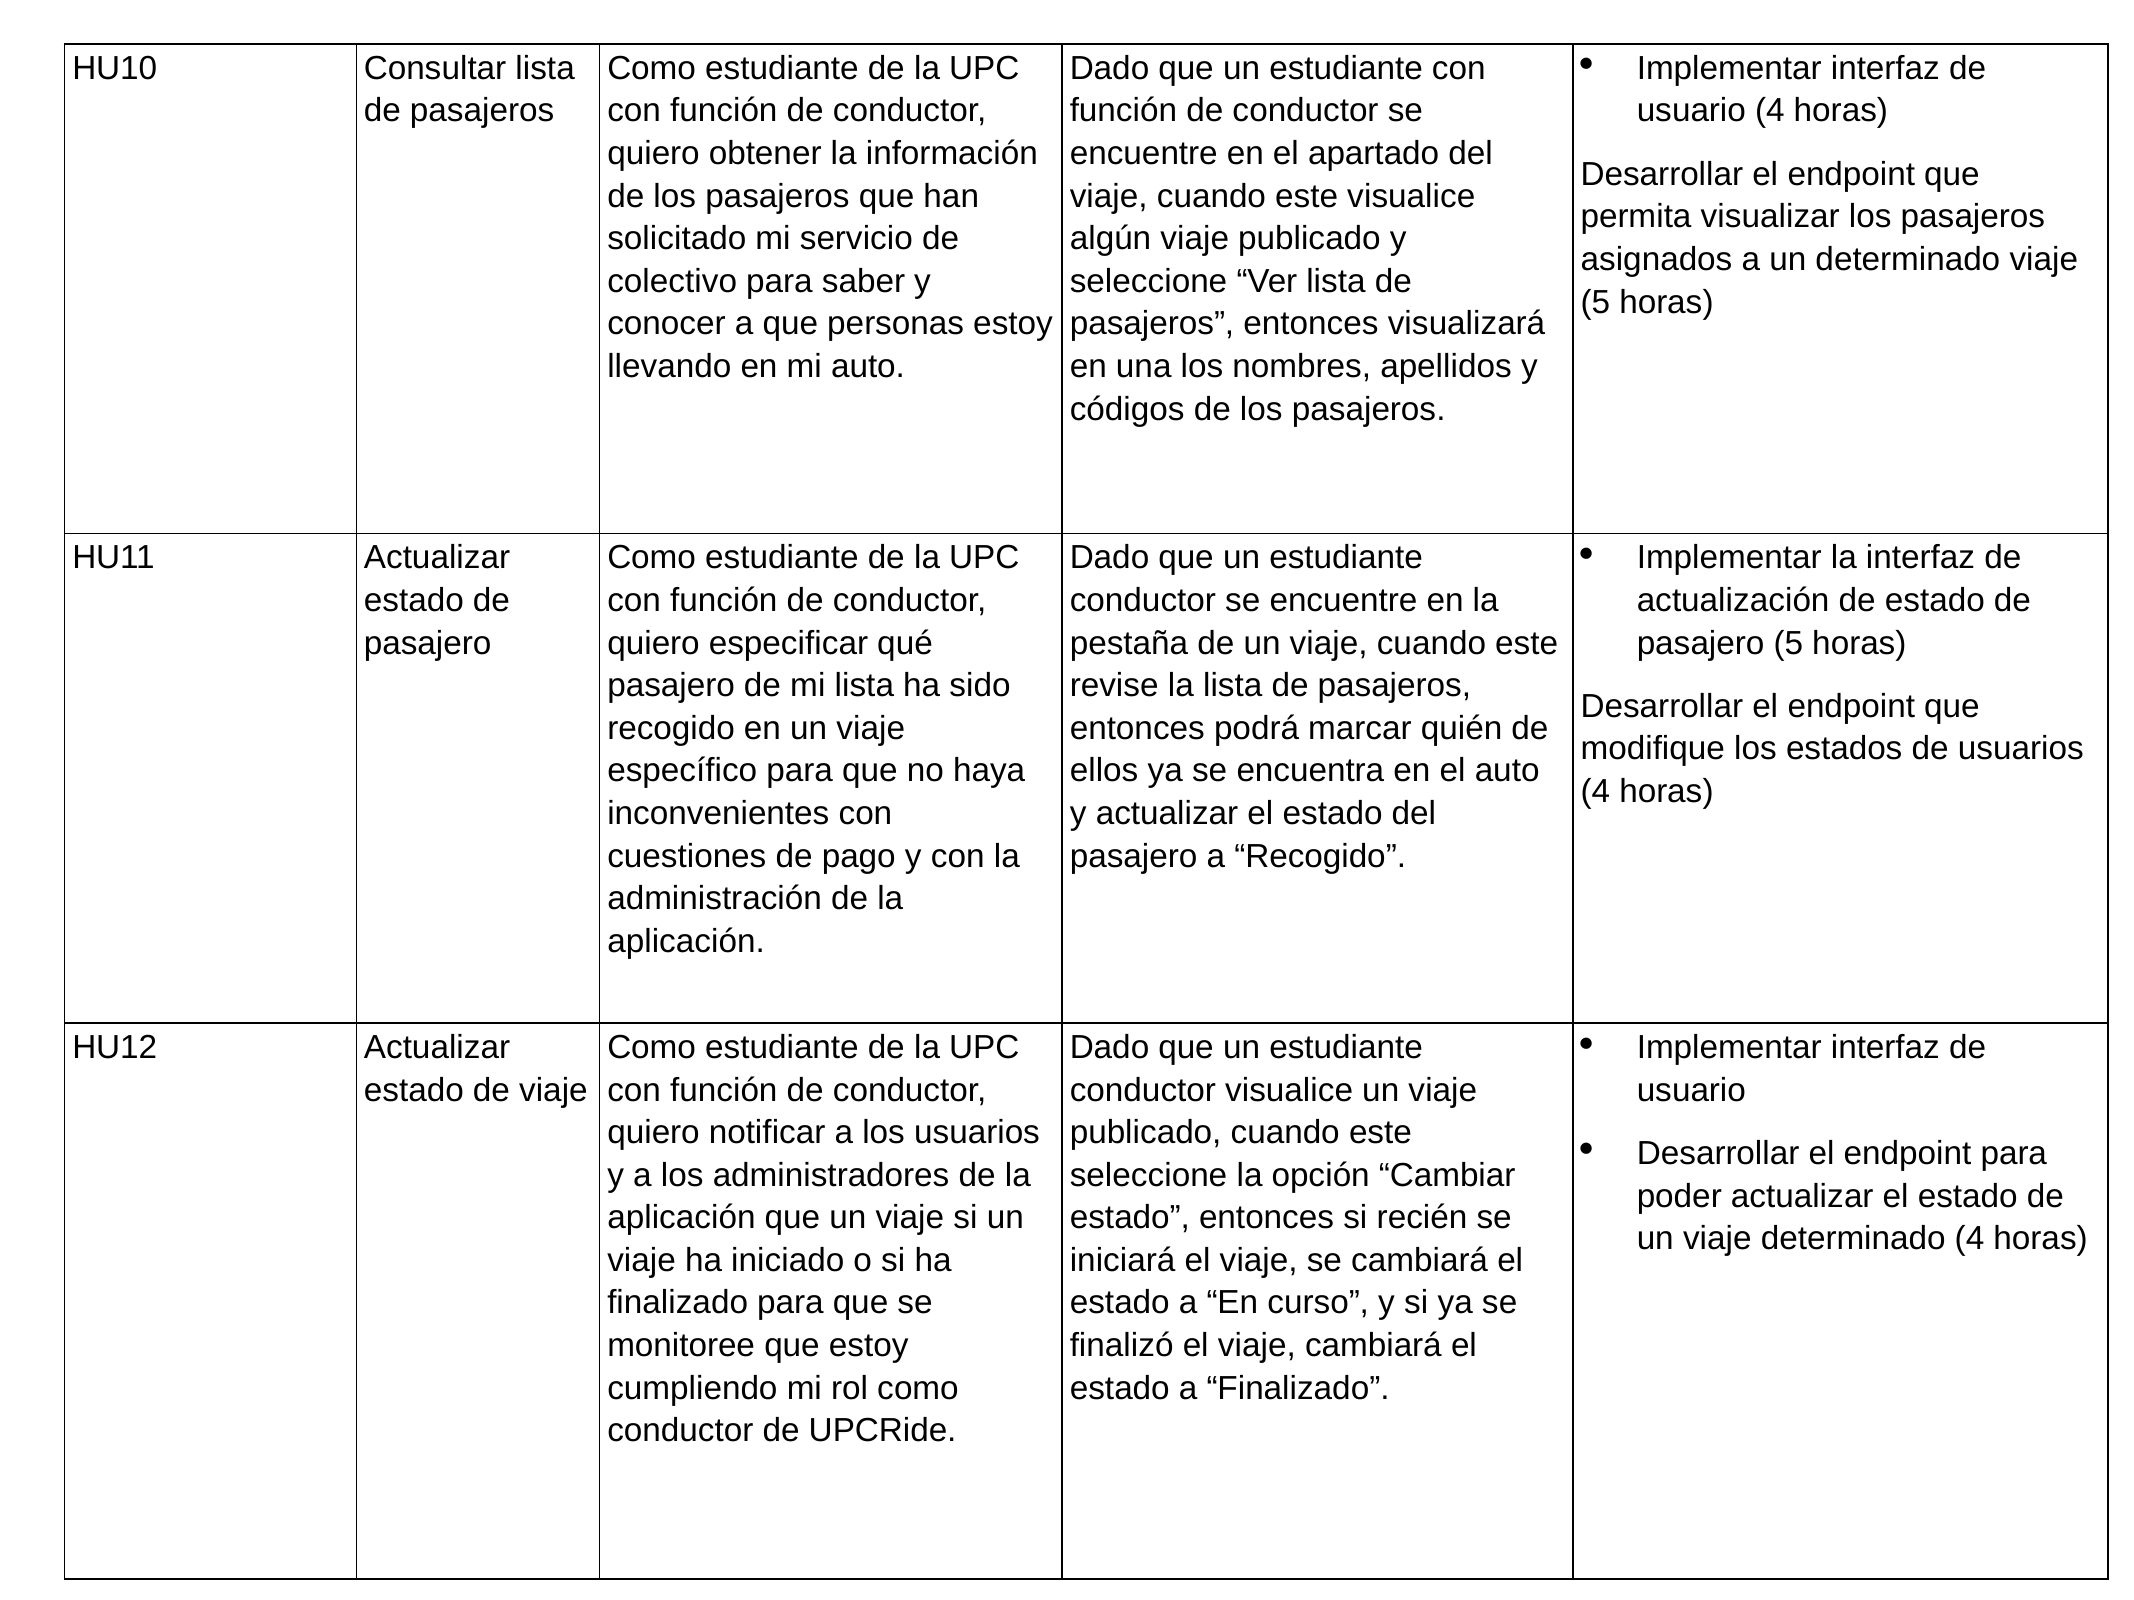

| HU10 | Consultar lista de pasajeros | Como estudiante de la UPC con función de conductor, quiero obtener la información de los pasajeros que han solicitado mi servicio de colectivo para saber y conocer a que personas estoy llevando en mi auto. | Dado que un estudiante con función de conductor se encuentre en el apartado del viaje, cuando este visualice algún viaje publicado y seleccione “Ver lista de pasajeros”, entonces visualizará en una los nombres, apellidos y códigos de los pasajeros. | Implementar interfaz de usuario (4 horas) Desarrollar el endpoint que permita visualizar los pasajeros asignados a un determinado viaje (5 horas) |
| --- | --- | --- | --- | --- |
| HU11 | Actualizar estado de pasajero | Como estudiante de la UPC con función de conductor, quiero especificar qué pasajero de mi lista ha sido recogido en un viaje específico para que no haya inconvenientes con cuestiones de pago y con la administración de la aplicación. | Dado que un estudiante conductor se encuentre en la pestaña de un viaje, cuando este revise la lista de pasajeros, entonces podrá marcar quién de ellos ya se encuentra en el auto y actualizar el estado del pasajero a “Recogido”. | Implementar la interfaz de actualización de estado de pasajero (5 horas) Desarrollar el endpoint que modifique los estados de usuarios (4 horas) |
| HU12 | Actualizar estado de viaje | Como estudiante de la UPC con función de conductor, quiero notificar a los usuarios y a los administradores de la aplicación que un viaje si un viaje ha iniciado o si ha finalizado para que se monitoree que estoy cumpliendo mi rol como conductor de UPCRide. | Dado que un estudiante conductor visualice un viaje publicado, cuando este seleccione la opción “Cambiar estado”, entonces si recién se iniciará el viaje, se cambiará el estado a “En curso”, y si ya se finalizó el viaje, cambiará el estado a “Finalizado”. | Implementar interfaz de usuario Desarrollar el endpoint para poder actualizar el estado de un viaje determinado (4 horas) |